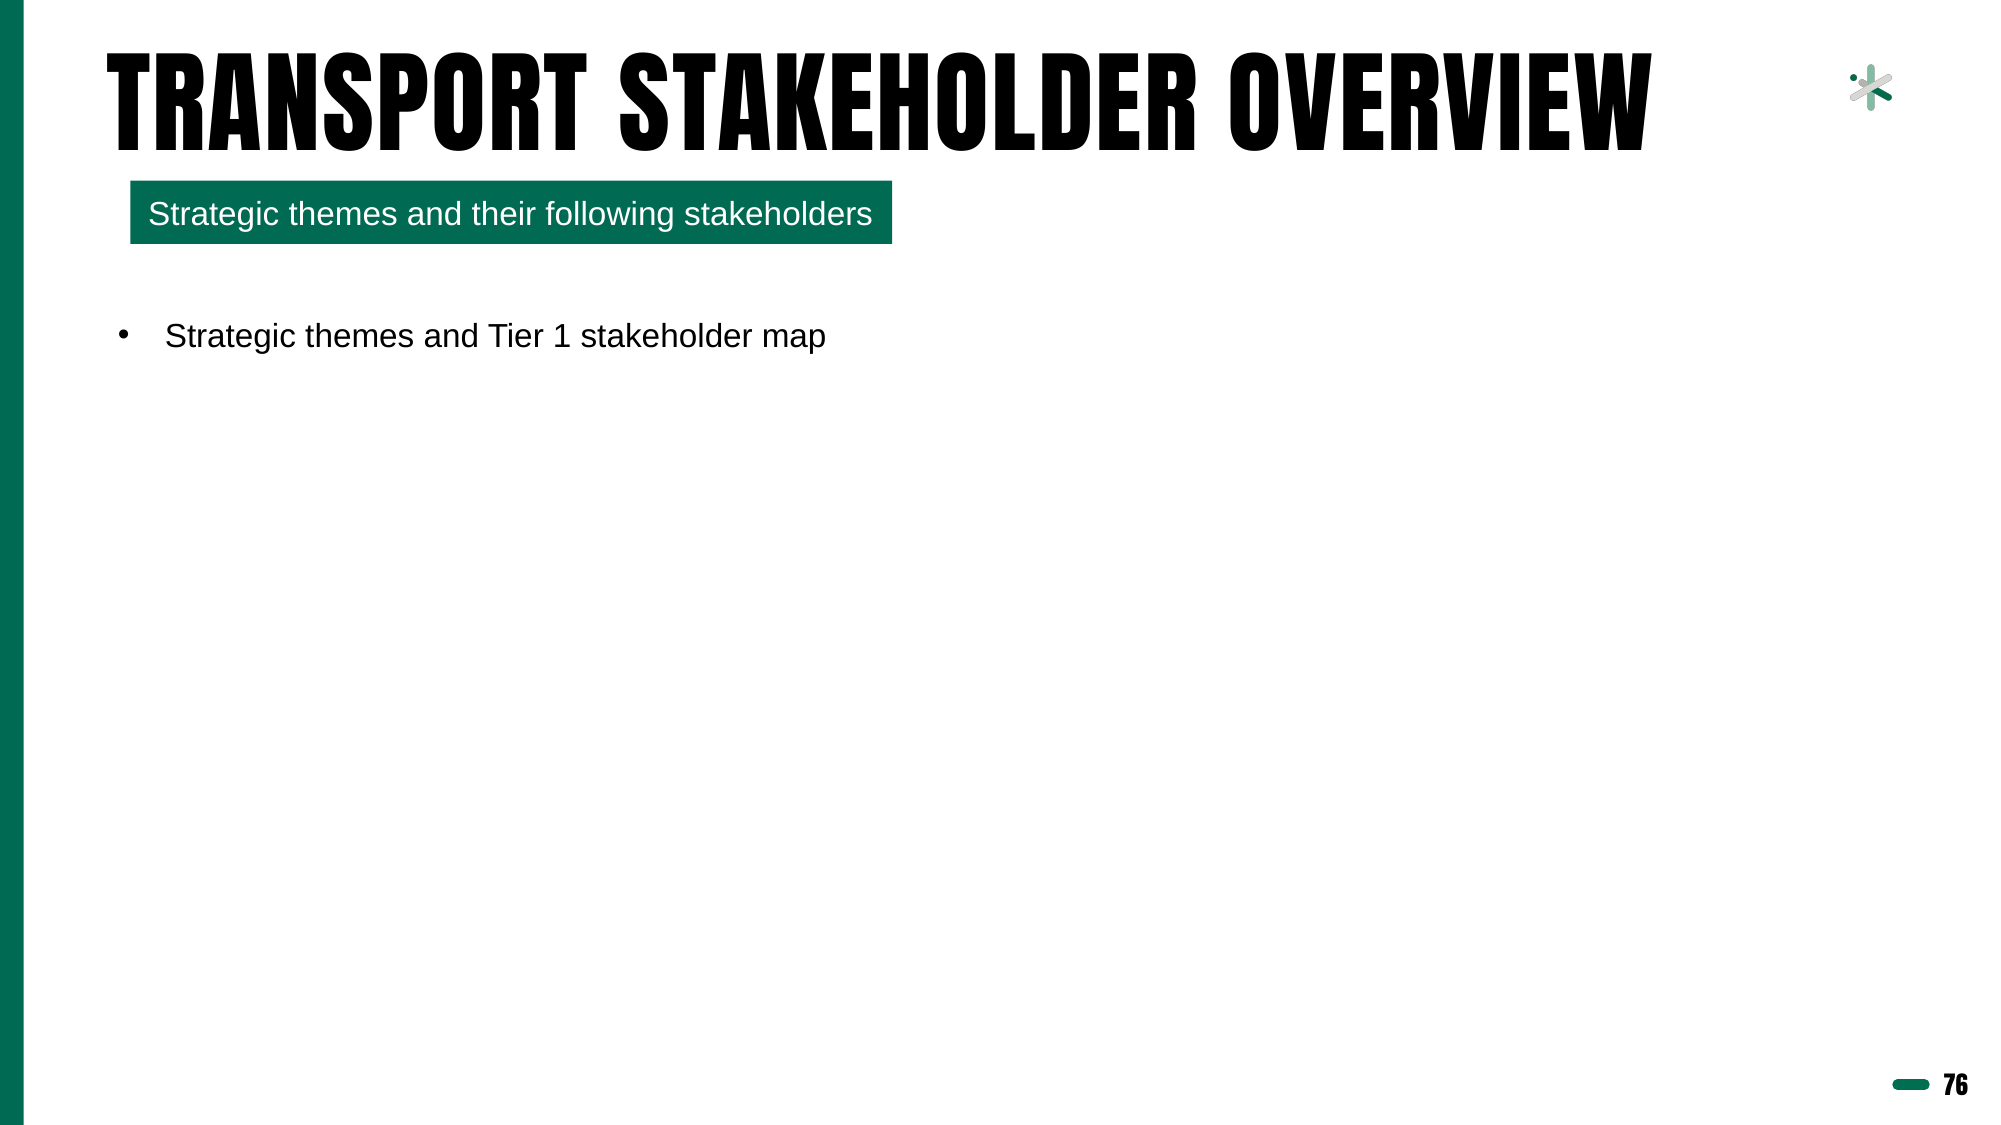

# Transport stakeholder overview
Strategic themes and their following stakeholders
Strategic themes and Tier 1 stakeholder map
Lorem ipsum
Lorem ipsum dolor sit amet